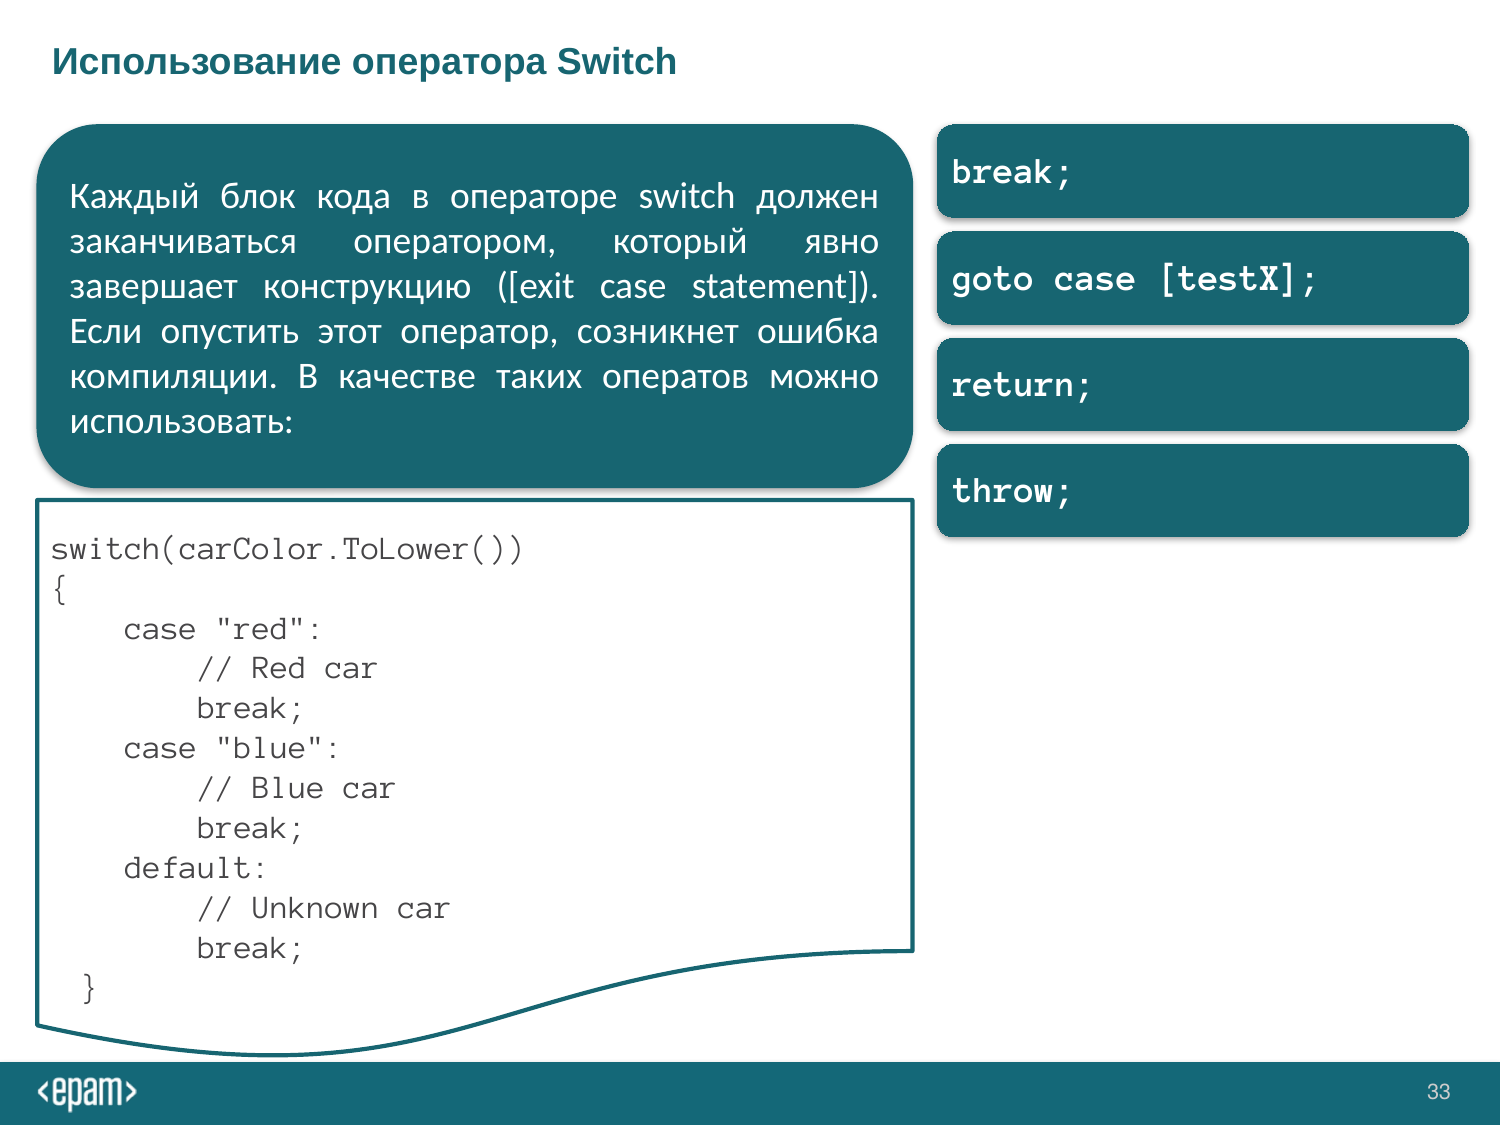

# Использование оператора Switch
Каждый блок кода в операторе switch должен заканчиваться оператором, который явно завершает конструкцию ([exit case statement]). Если опустить этот оператор, созникнет ошибка компиляции. В качестве таких оператов можно использовать:
break;
goto case [testX];
return;
throw;

switch(carColor.ToLower())
{
    case "red":
        // Red car
        break;
    case "blue":
        // Blue car
        break;
    default:
        // Unknown car
        break;
}